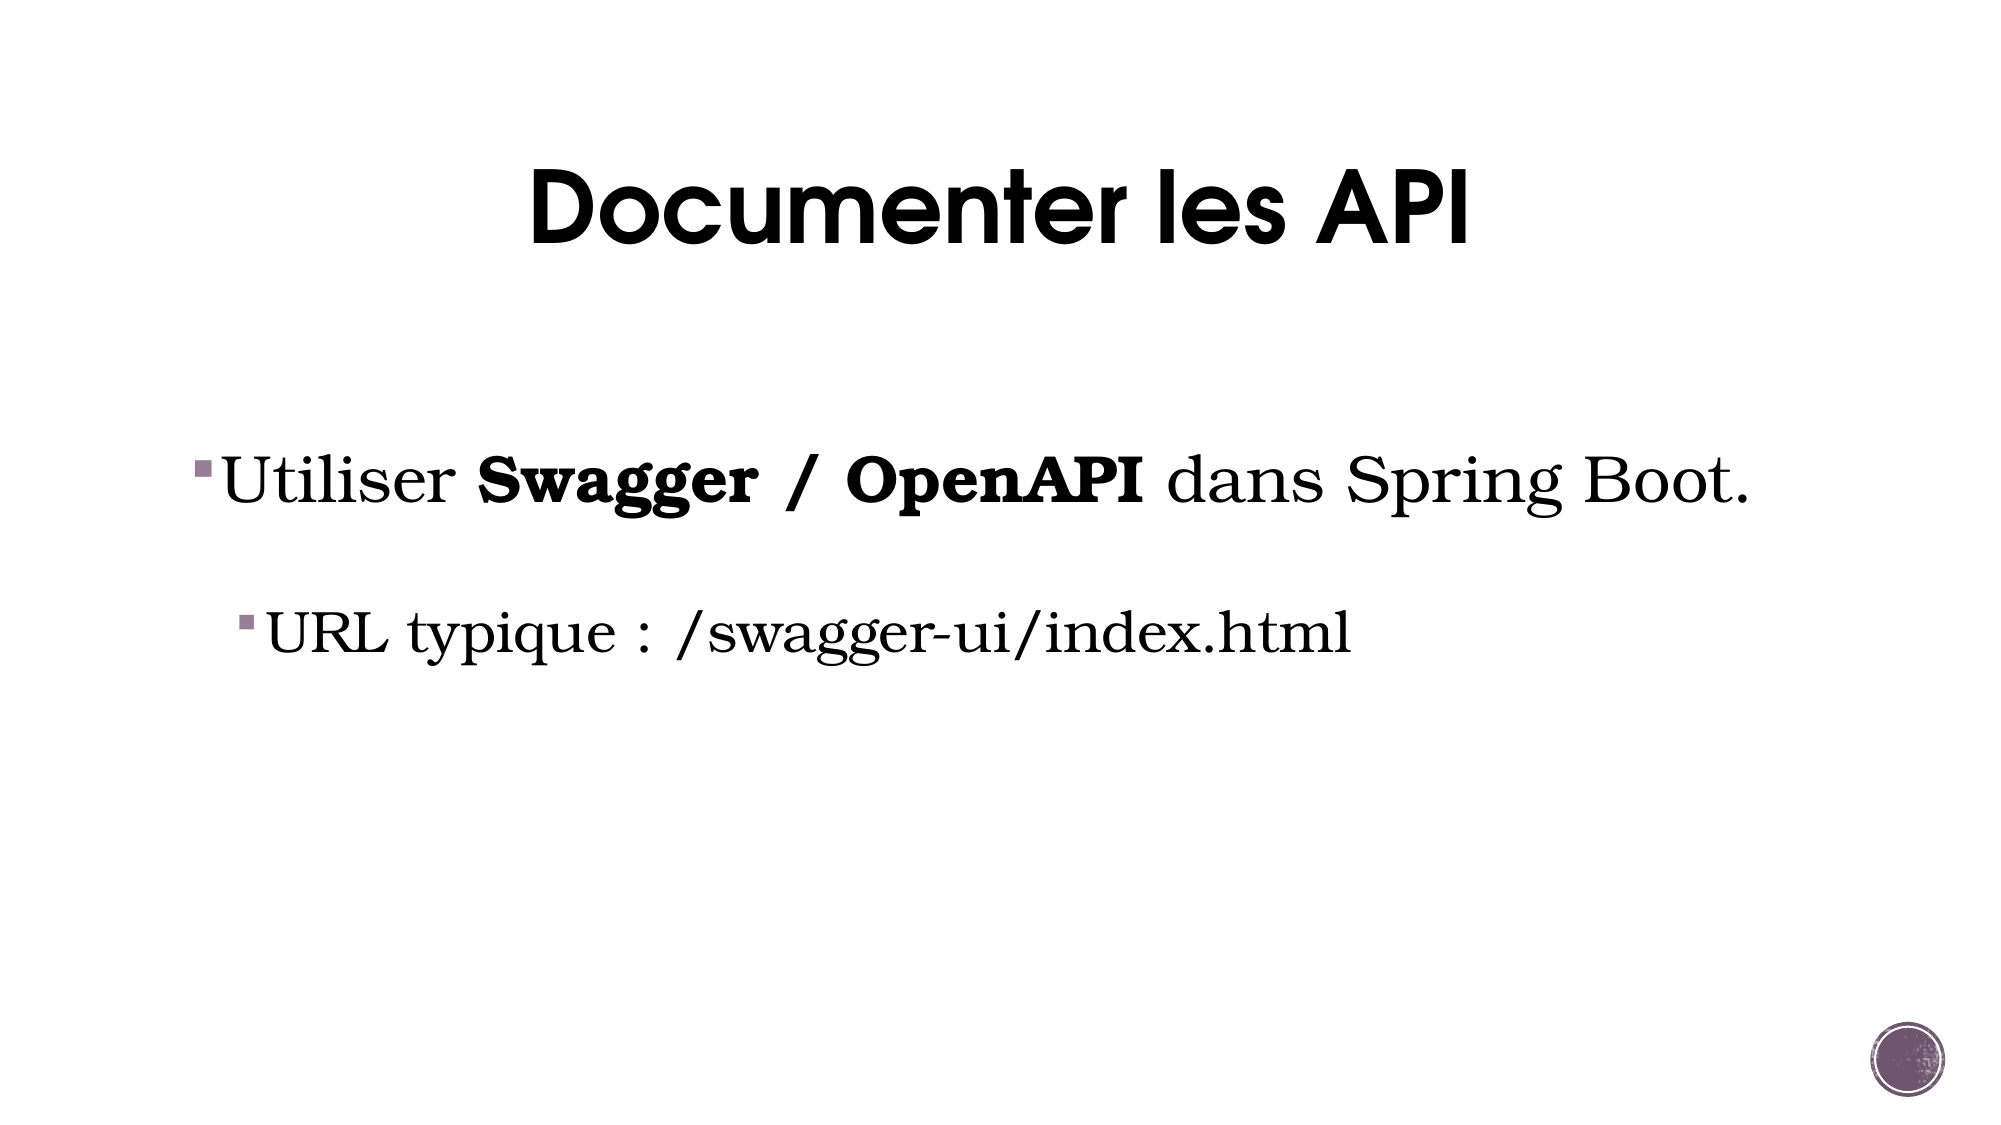

# Documenter les API
Utiliser Swagger / OpenAPI dans Spring Boot.
URL typique : /swagger-ui/index.html